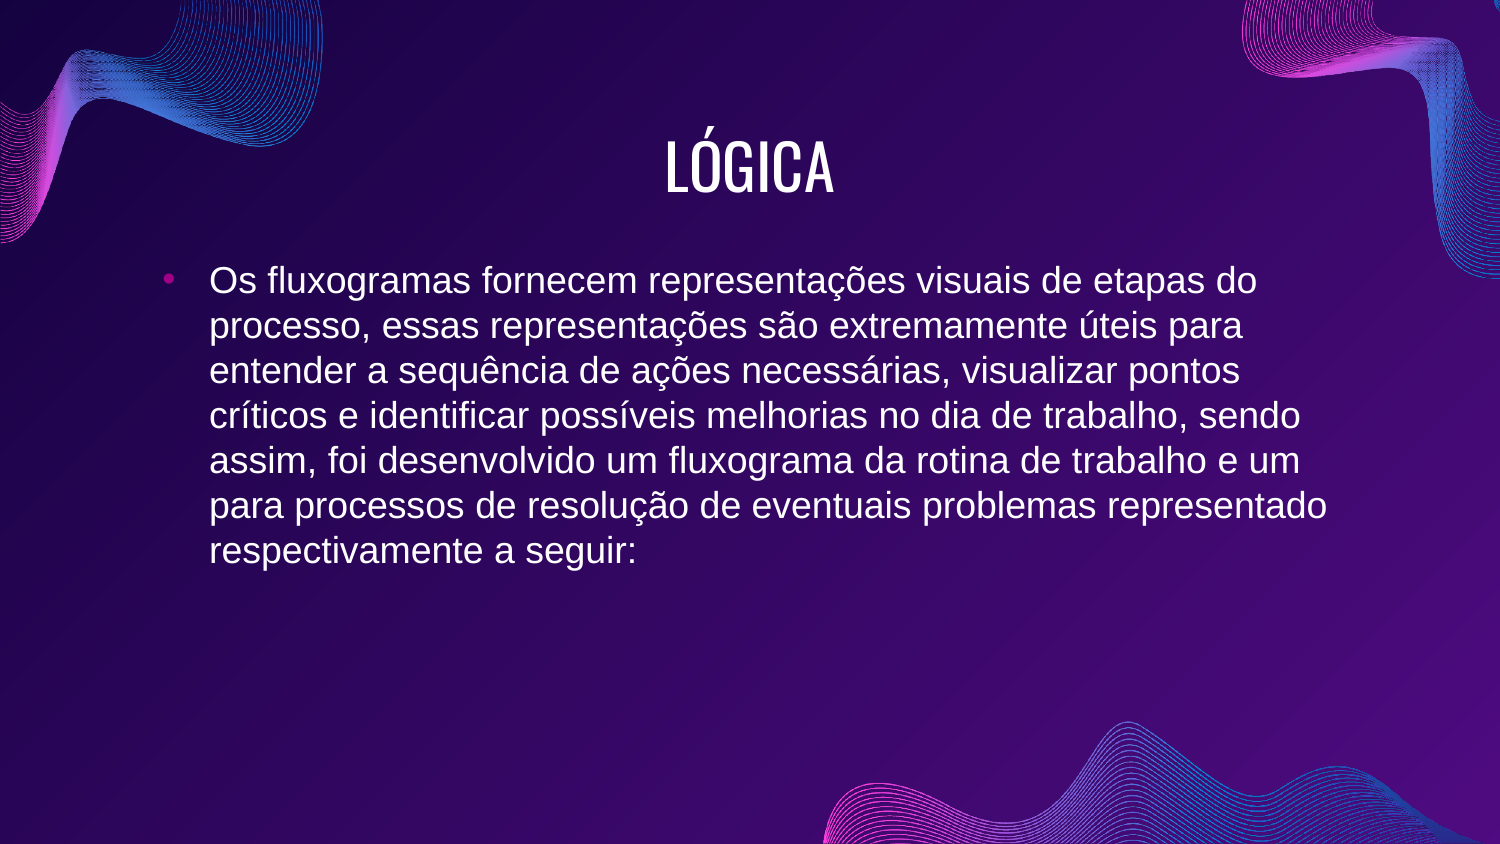

# LÓGICA
Os fluxogramas fornecem representações visuais de etapas do processo, essas representações são extremamente úteis para entender a sequência de ações necessárias, visualizar pontos críticos e identificar possíveis melhorias no dia de trabalho, sendo assim, foi desenvolvido um fluxograma da rotina de trabalho e um para processos de resolução de eventuais problemas representado respectivamente a seguir: